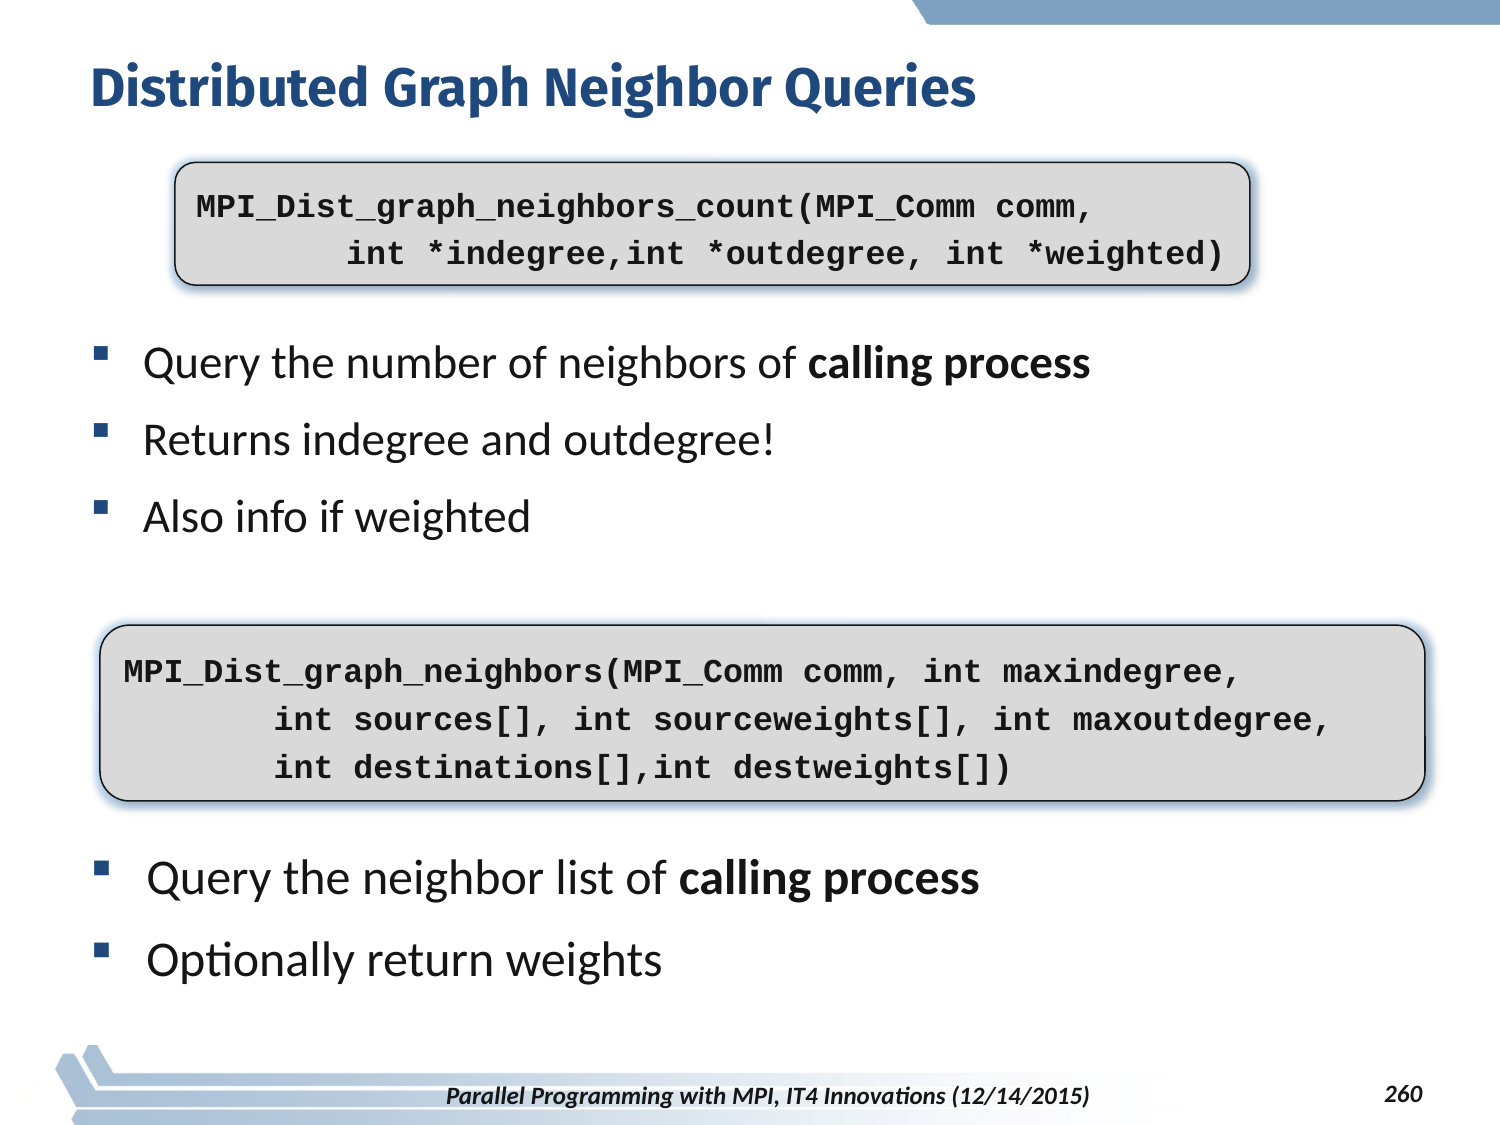

# Distributed Graph Neighbor Queries
MPI_Dist_graph_neighbors_count(MPI_Comm comm,
	int *indegree,int *outdegree, int *weighted)
Query the number of neighbors of calling process
Returns indegree and outdegree!
Also info if weighted
MPI_Dist_graph_neighbors(MPI_Comm comm, int maxindegree,
	int sources[], int sourceweights[], int maxoutdegree,
	int destinations[],int destweights[])
Query the neighbor list of calling process
Optionally return weights
260
Parallel Programming with MPI, IT4 Innovations (12/14/2015)